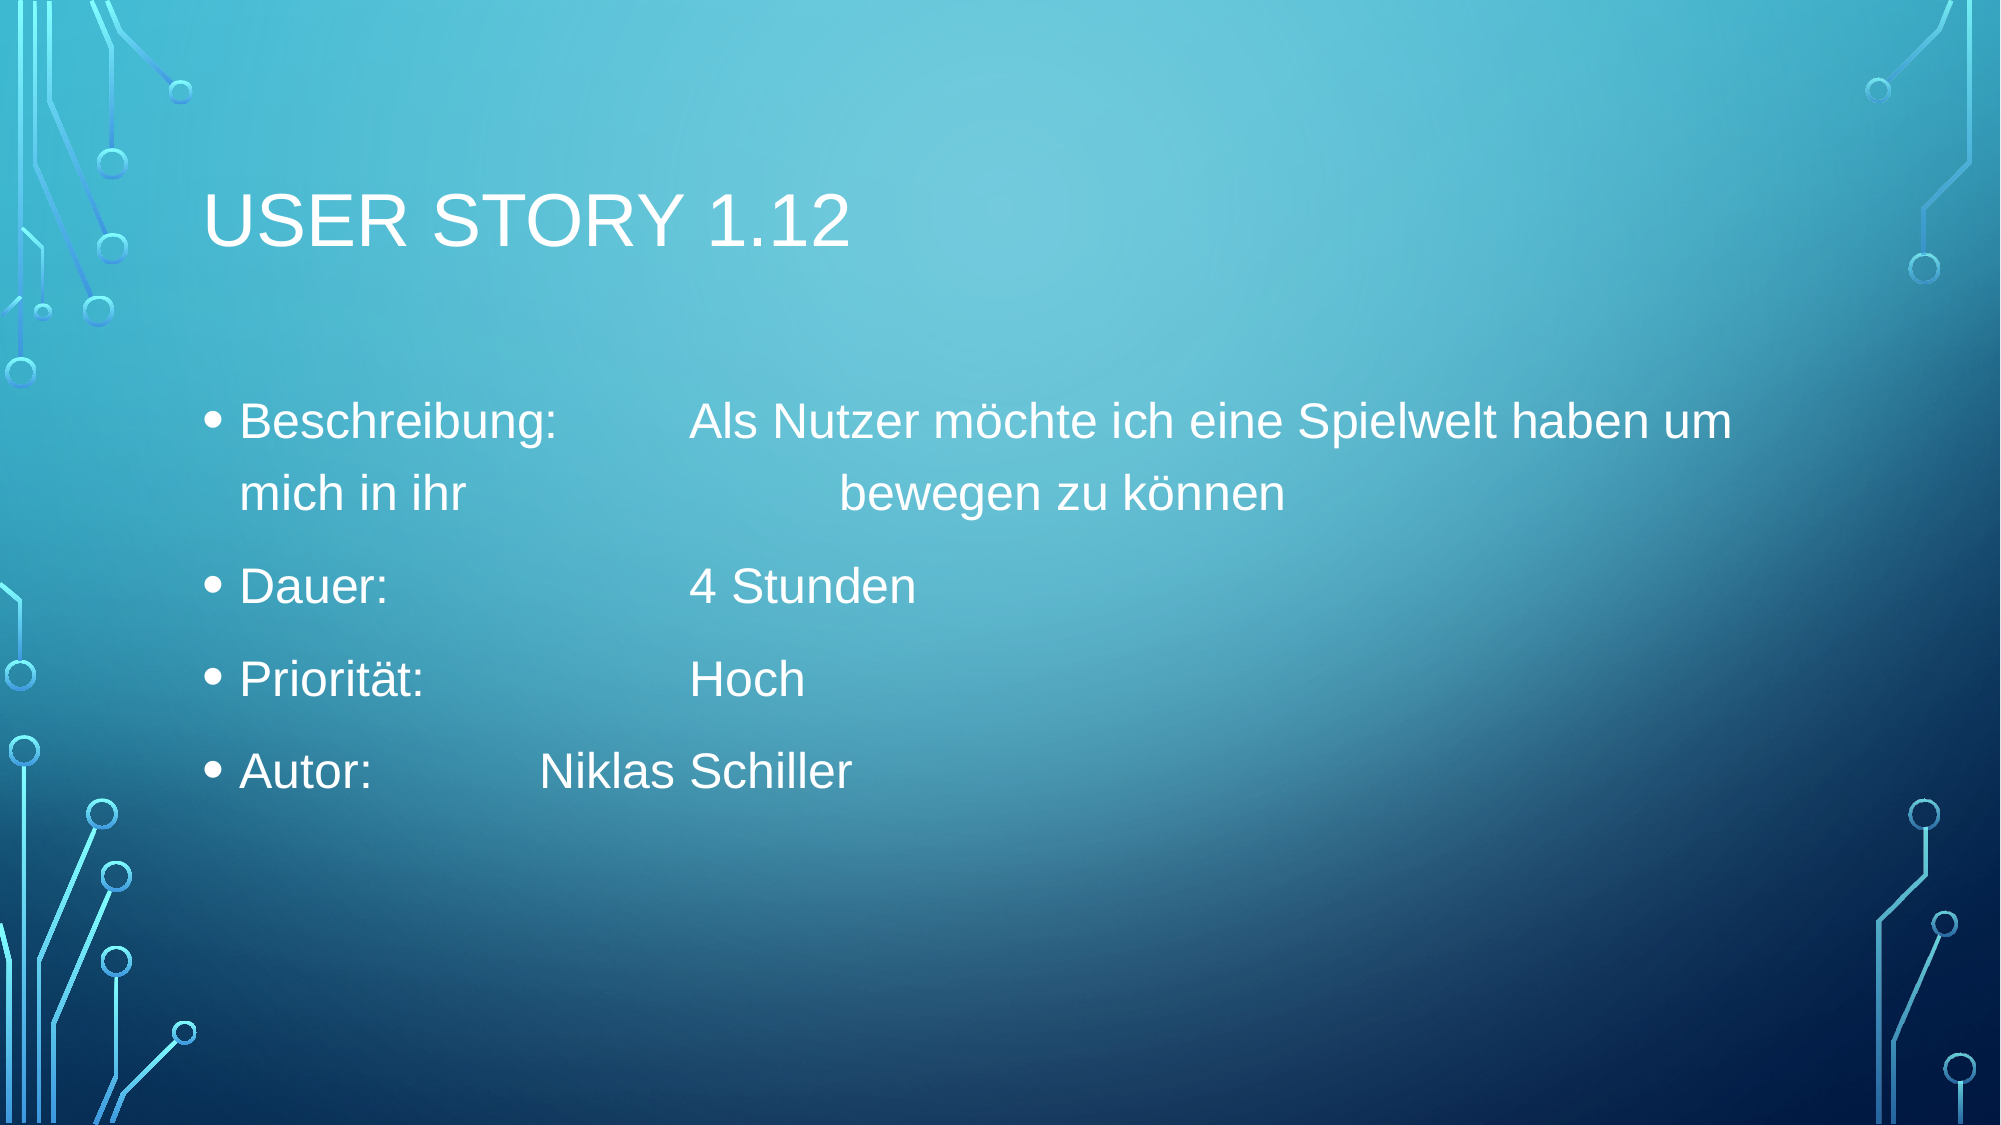

# User story 1.12
Beschreibung: 	Als Nutzer möchte ich eine Spielwelt haben um mich in ihr 			bewegen zu können
Dauer: 		4 Stunden
Priorität: 		Hoch
Autor: 		Niklas Schiller